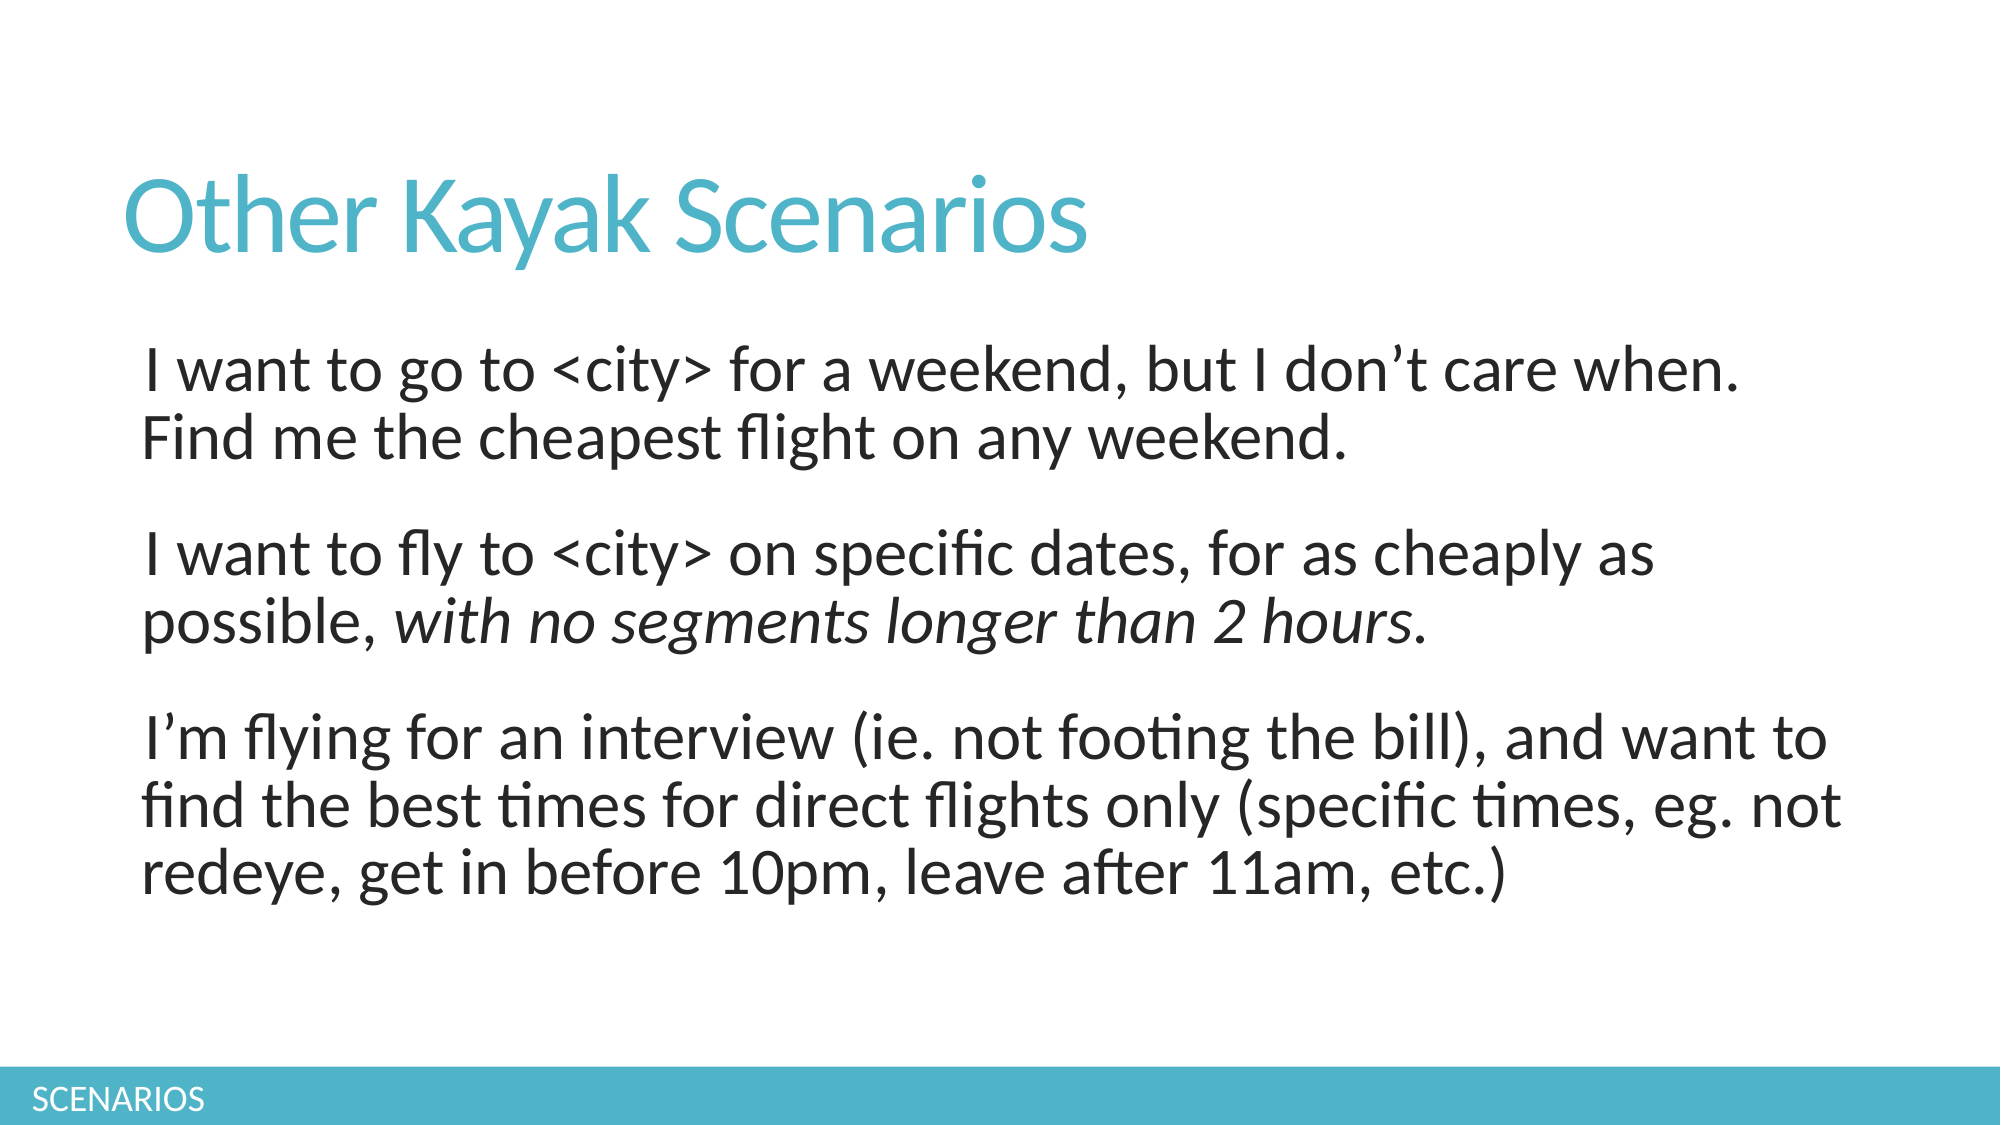

# Other Kayak Scenarios
I want to go to <city> for a weekend, but I don’t care when. Find me the cheapest flight on any weekend.
I want to fly to <city> on specific dates, for as cheaply as possible, with no segments longer than 2 hours.
I’m flying for an interview (ie. not footing the bill), and want to find the best times for direct flights only (specific times, eg. not redeye, get in before 10pm, leave after 11am, etc.)
  SCENARIOS